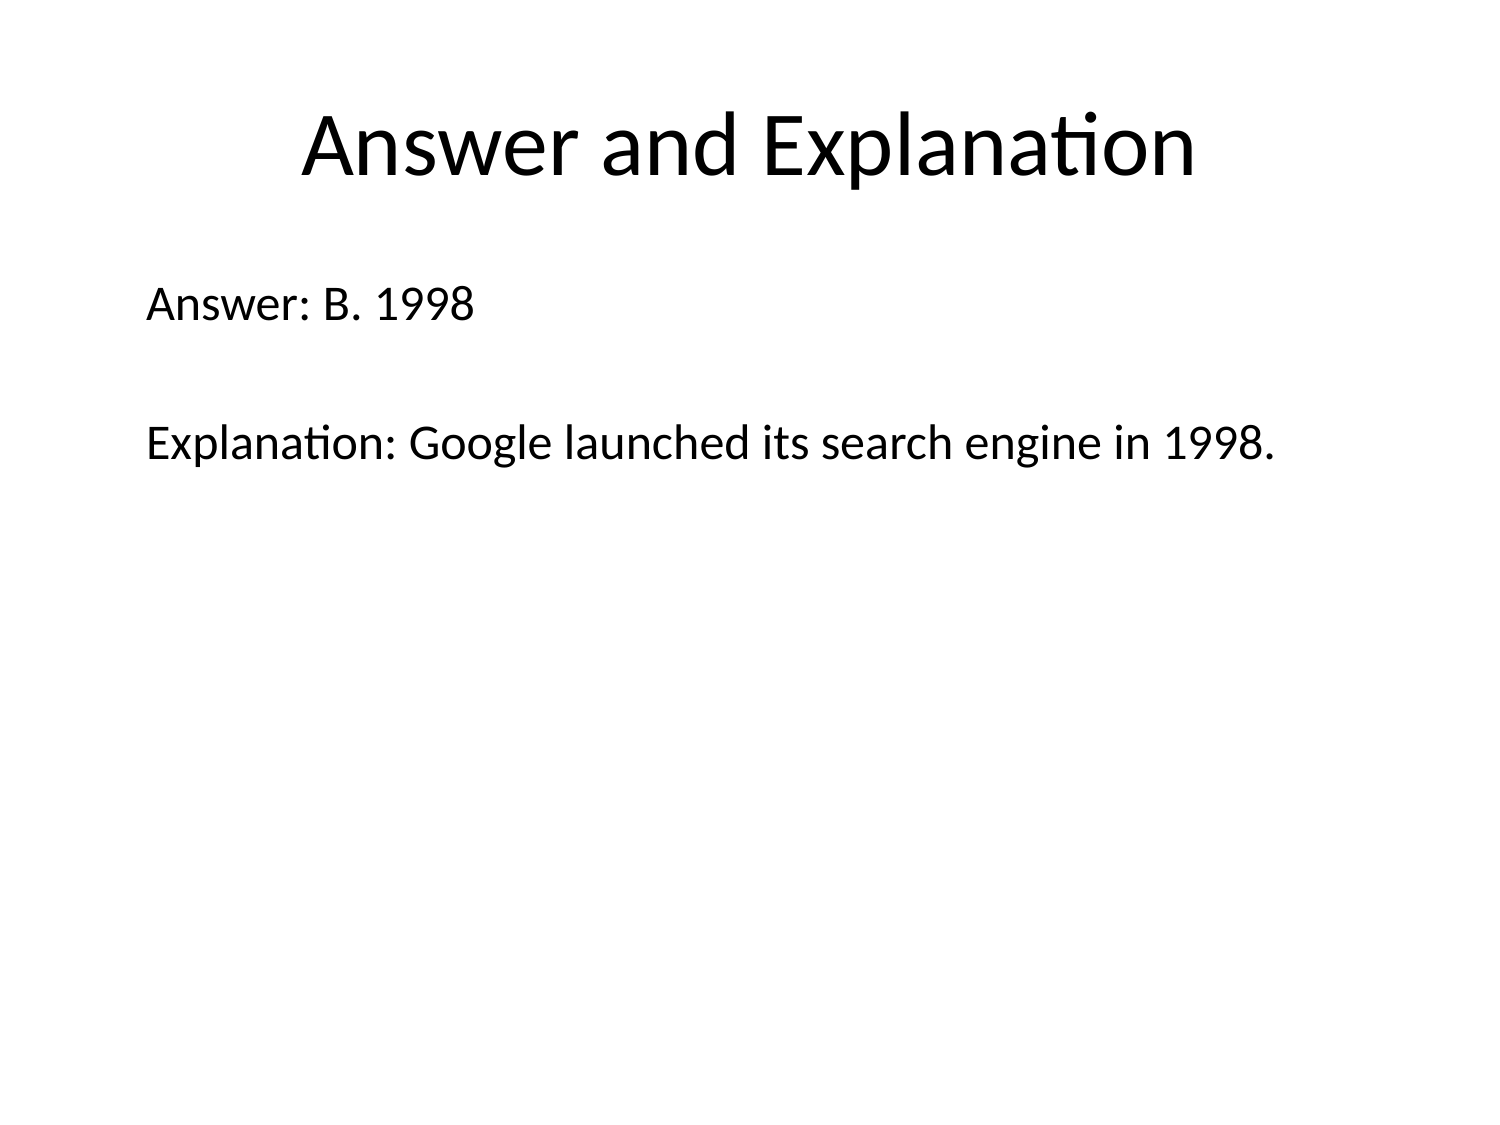

# Answer and Explanation
Answer: B. 1998

Explanation: Google launched its search engine in 1998.